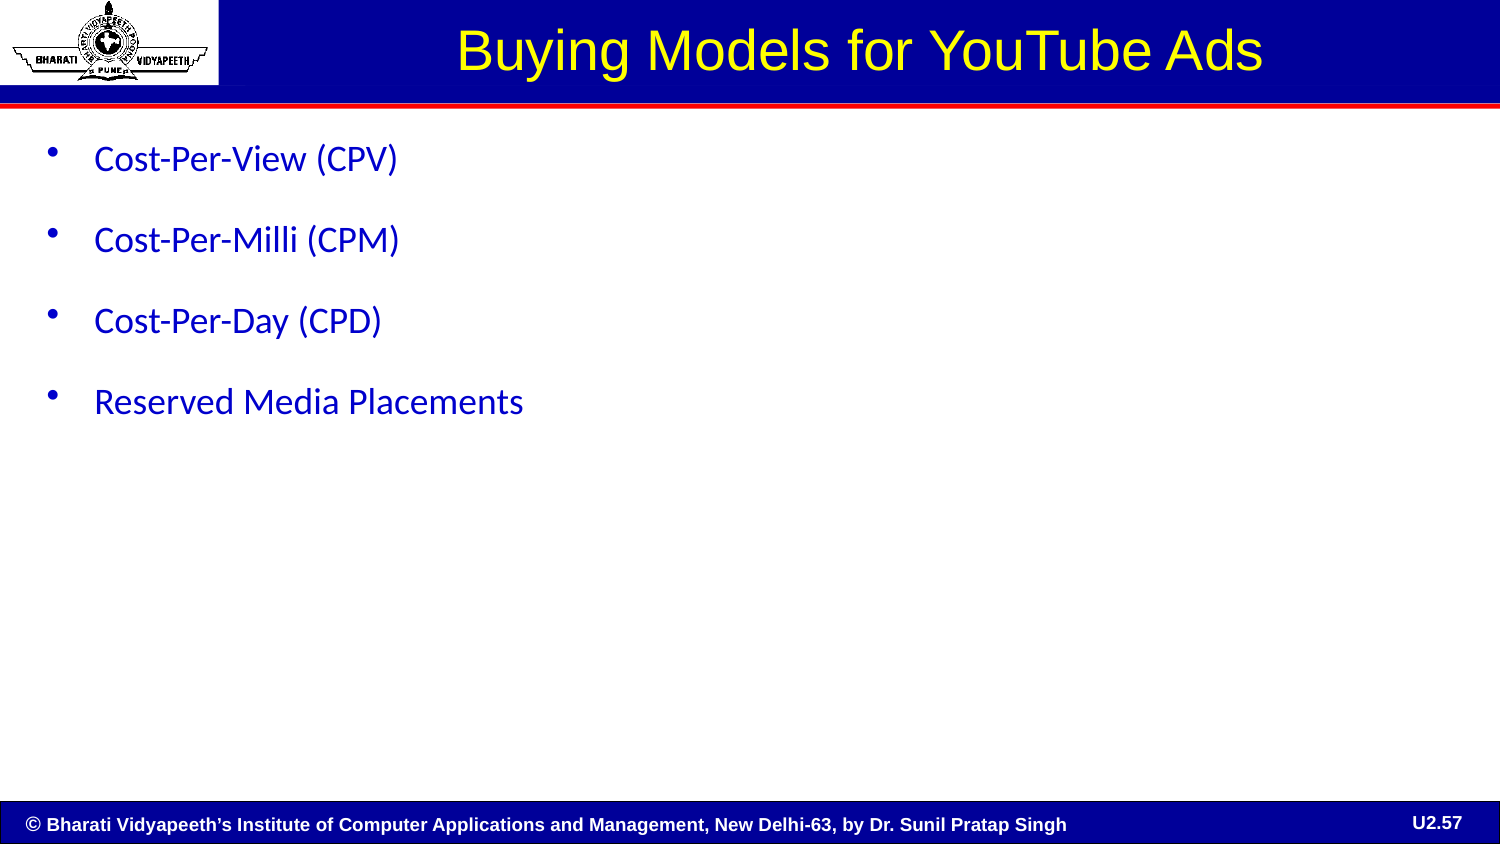

# Buying Models for YouTube Ads
Cost-Per-View (CPV)
Cost-Per-Milli (CPM)
Cost-Per-Day (CPD)
Reserved Media Placements